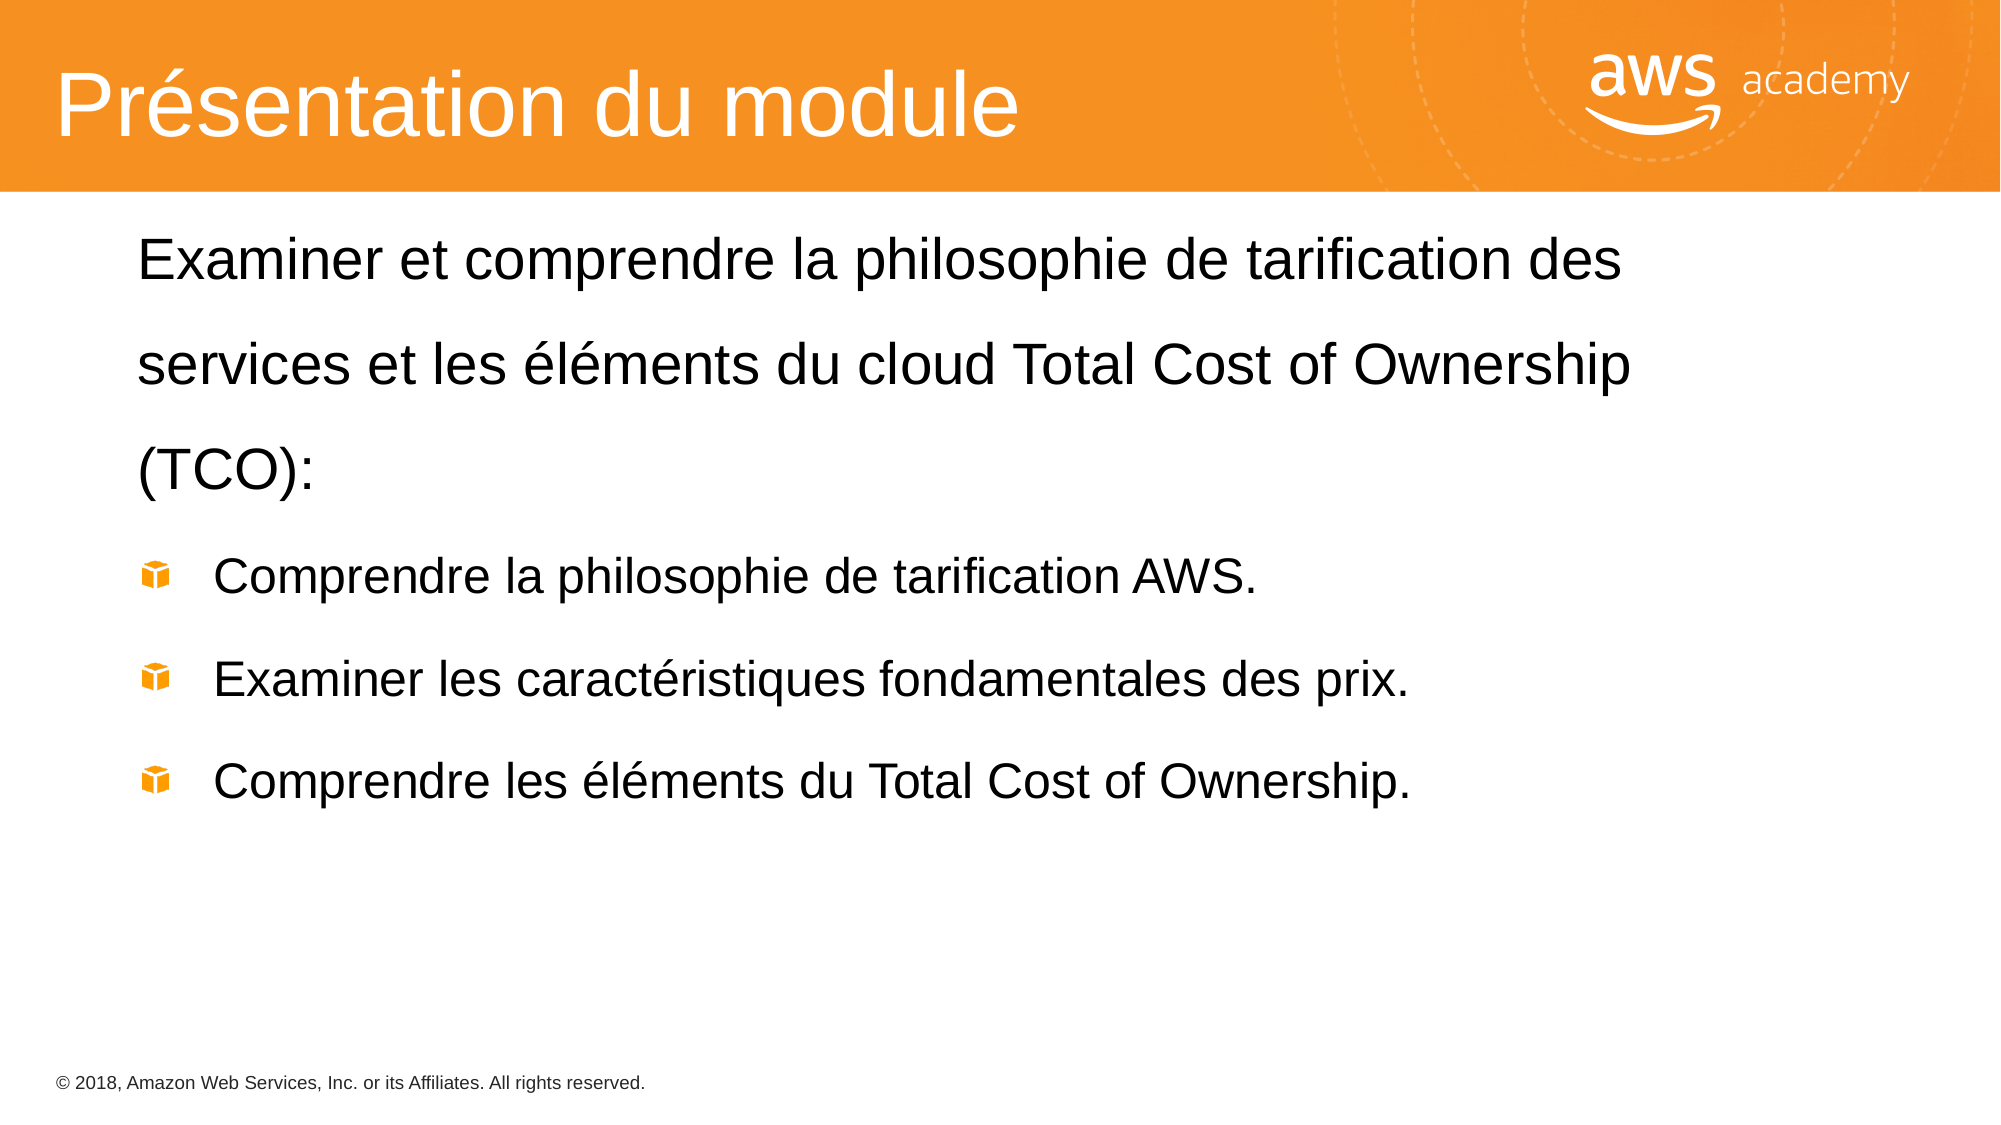

# Présentation du module
Examiner et comprendre la philosophie de tarification des services et les éléments du cloud Total Cost of Ownership (TCO):
Comprendre la philosophie de tarification AWS.
Examiner les caractéristiques fondamentales des prix.
Comprendre les éléments du Total Cost of Ownership.